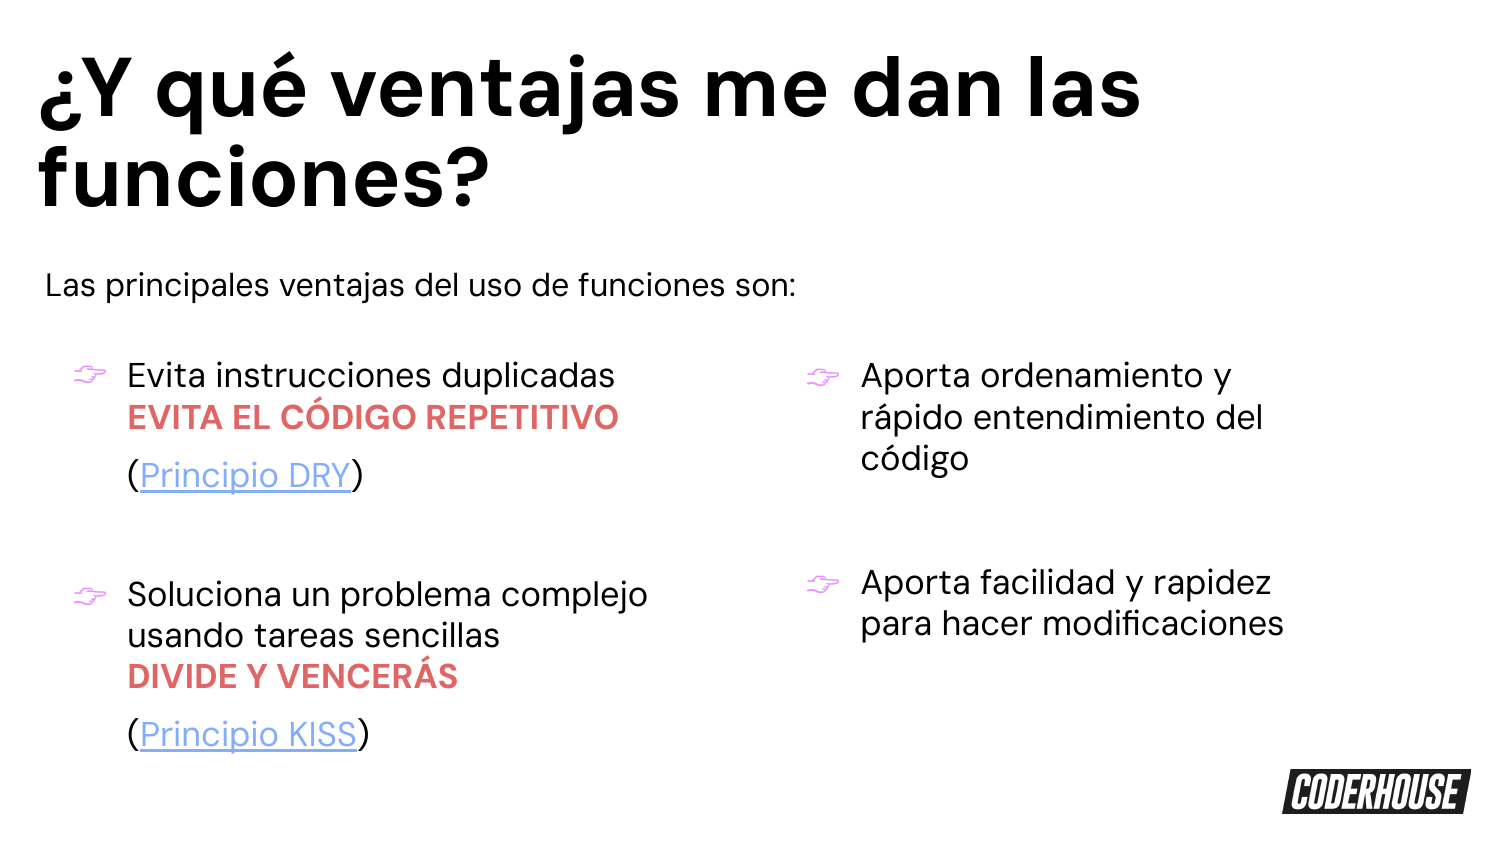

¿Y qué ventajas me dan las funciones?
Las principales ventajas del uso de funciones son:
Evita instrucciones duplicadas
EVITA EL CÓDIGO REPETITIVO
(Principio DRY)

Soluciona un problema complejo usando tareas sencillas
DIVIDE Y VENCERÁS
(Principio KISS)
Aporta ordenamiento y rápido entendimiento del código

Aporta facilidad y rapidez para hacer modificaciones